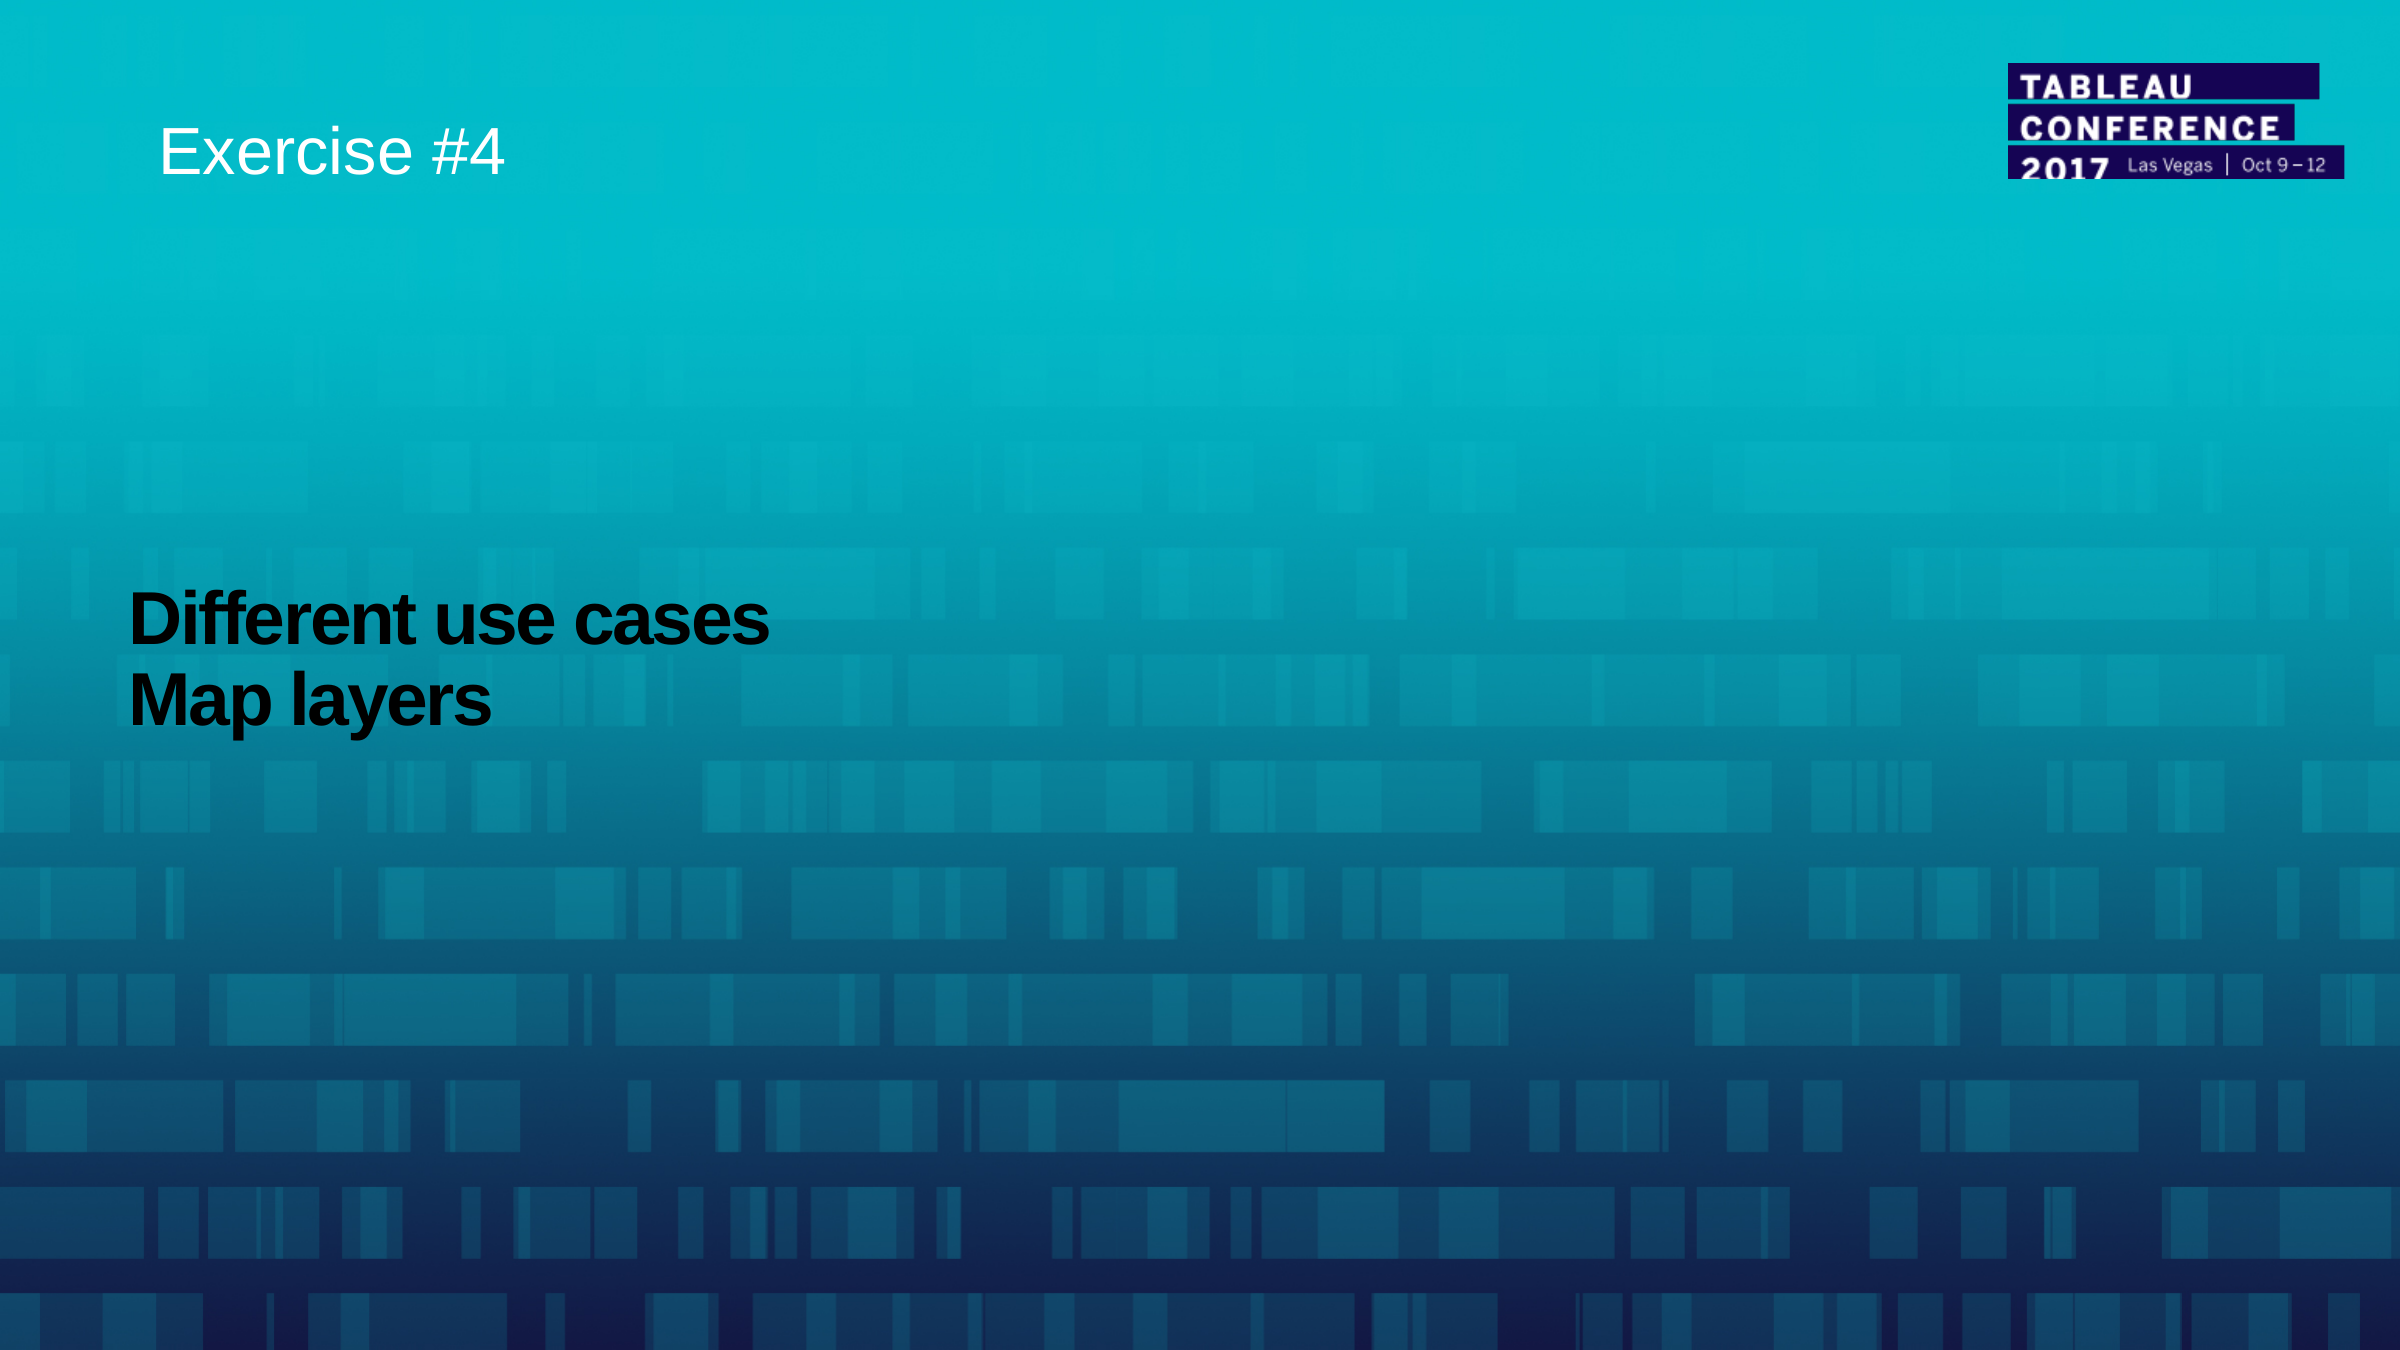

Exercise #4
# Different use cases Map layers